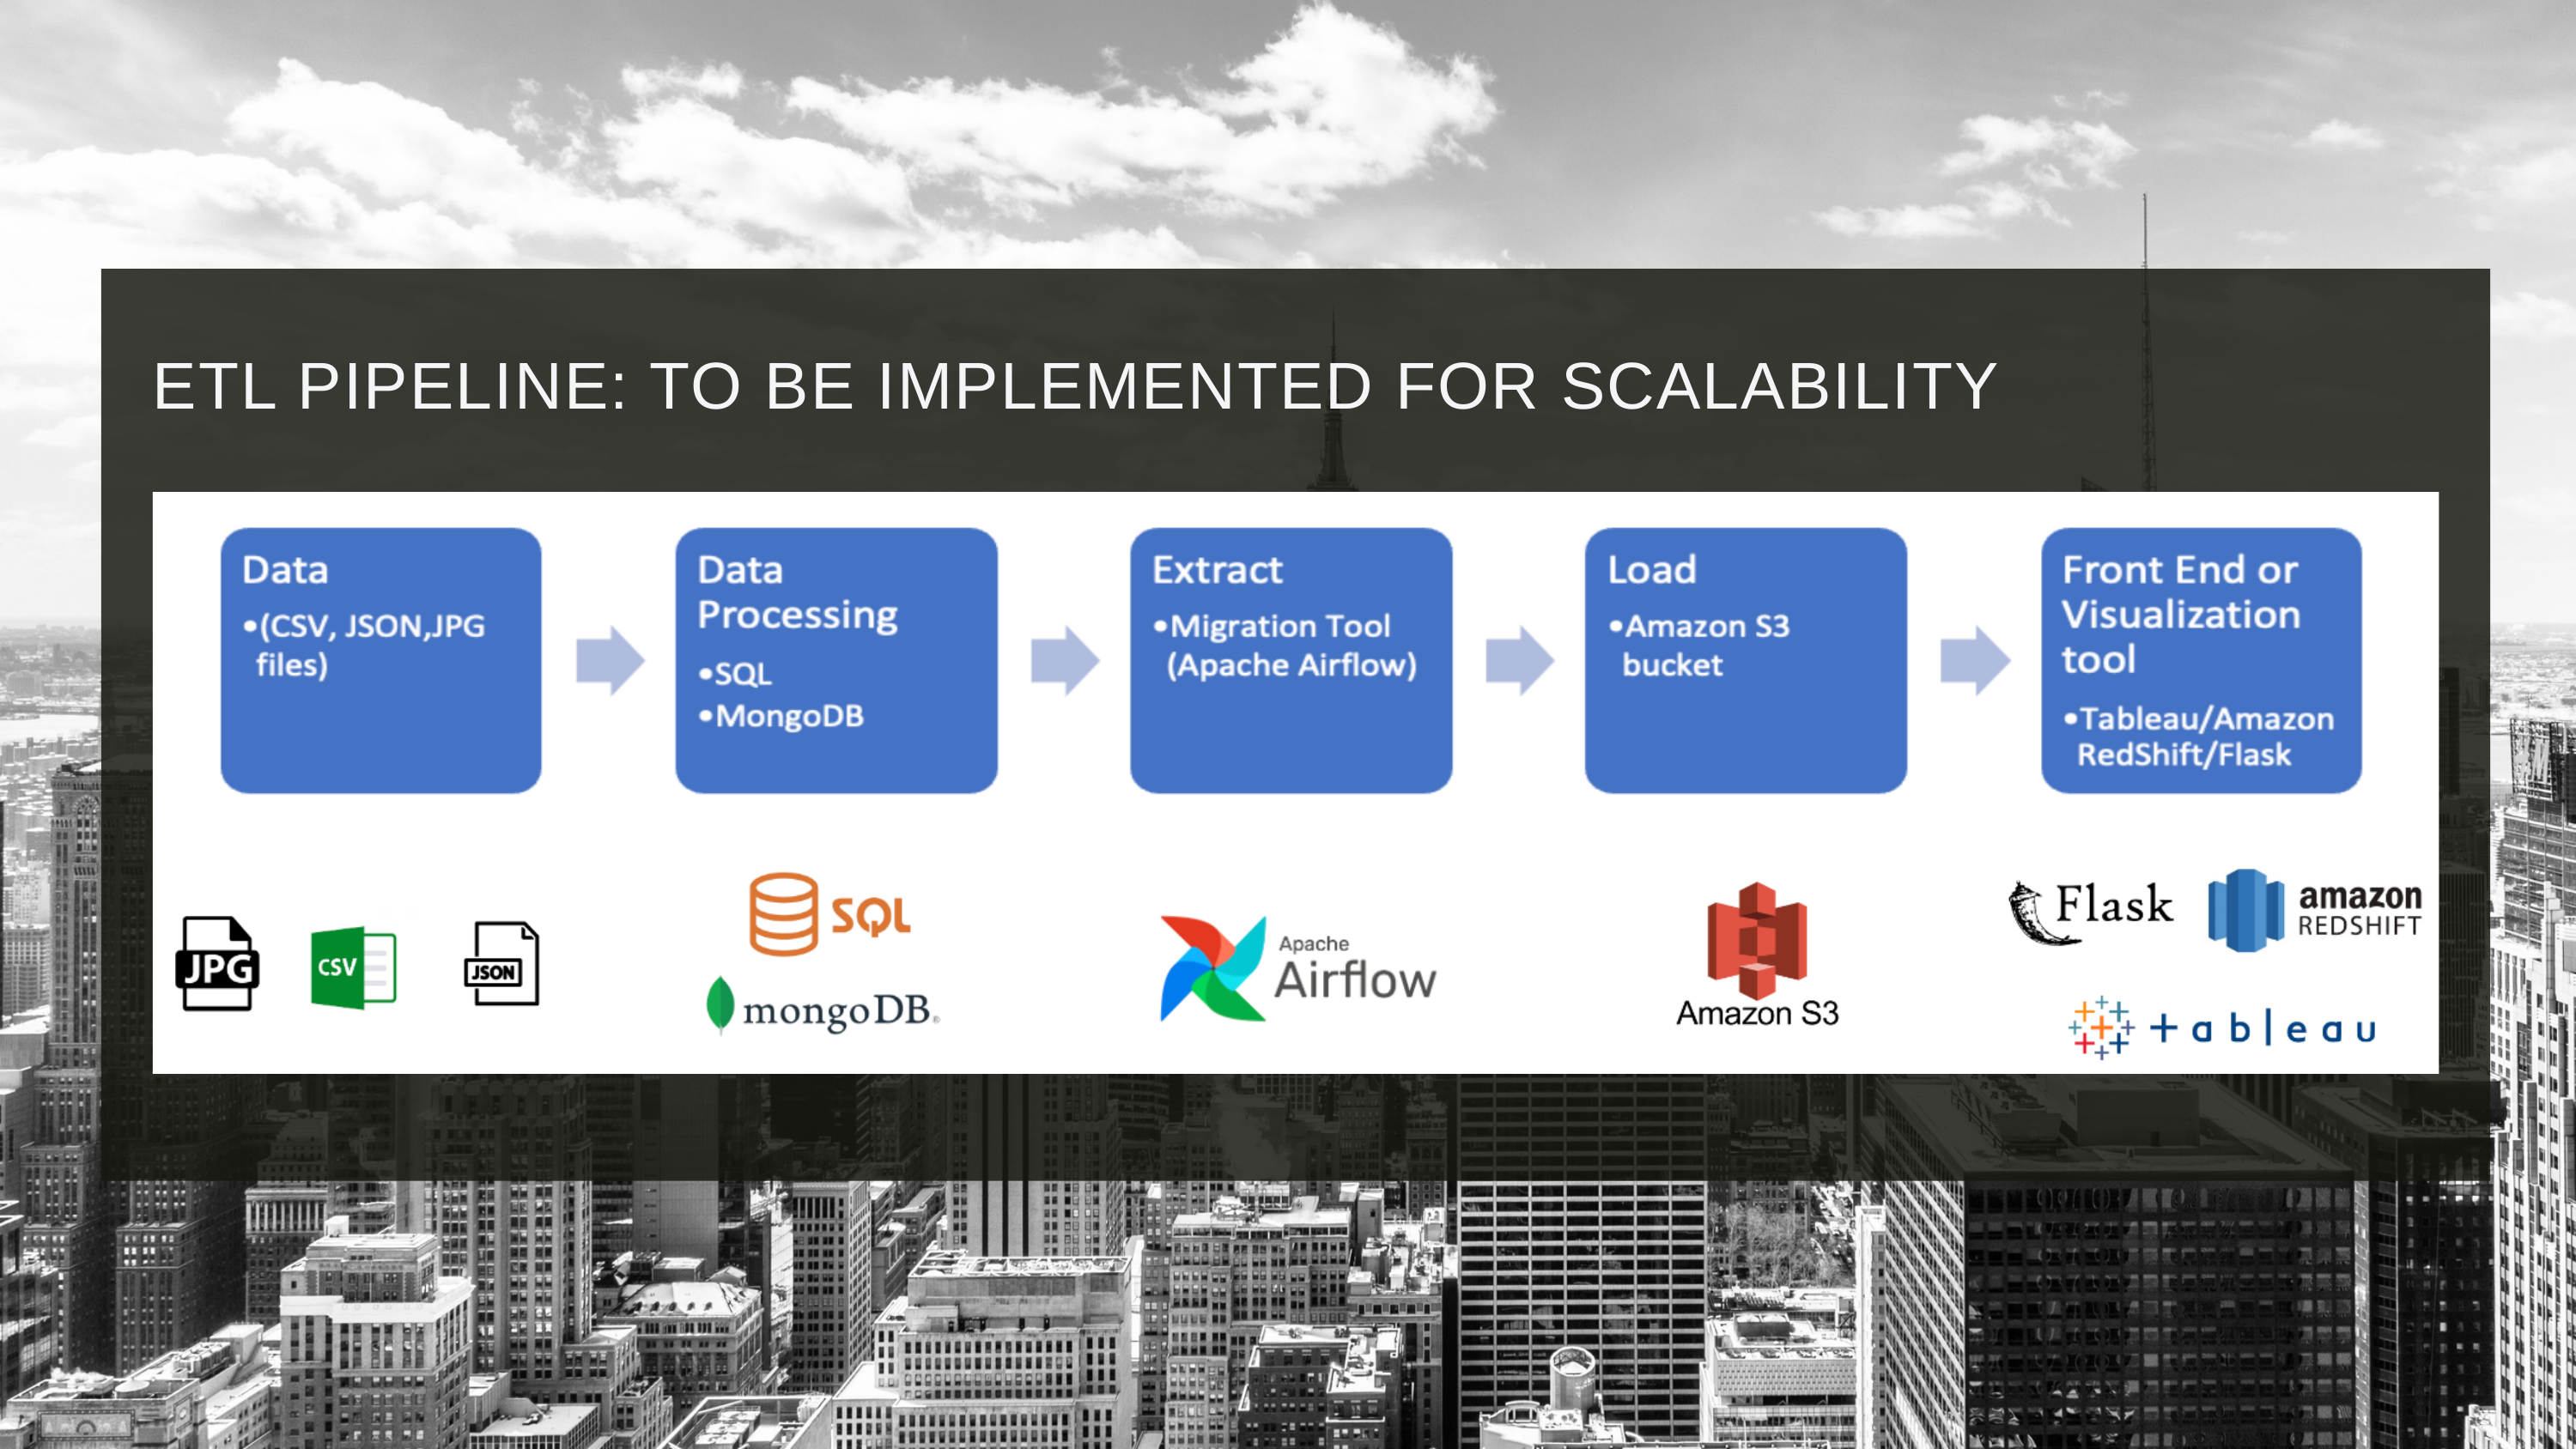

ETL PIPELINE: TO BE IMPLEMENTED FOR SCALABILITY